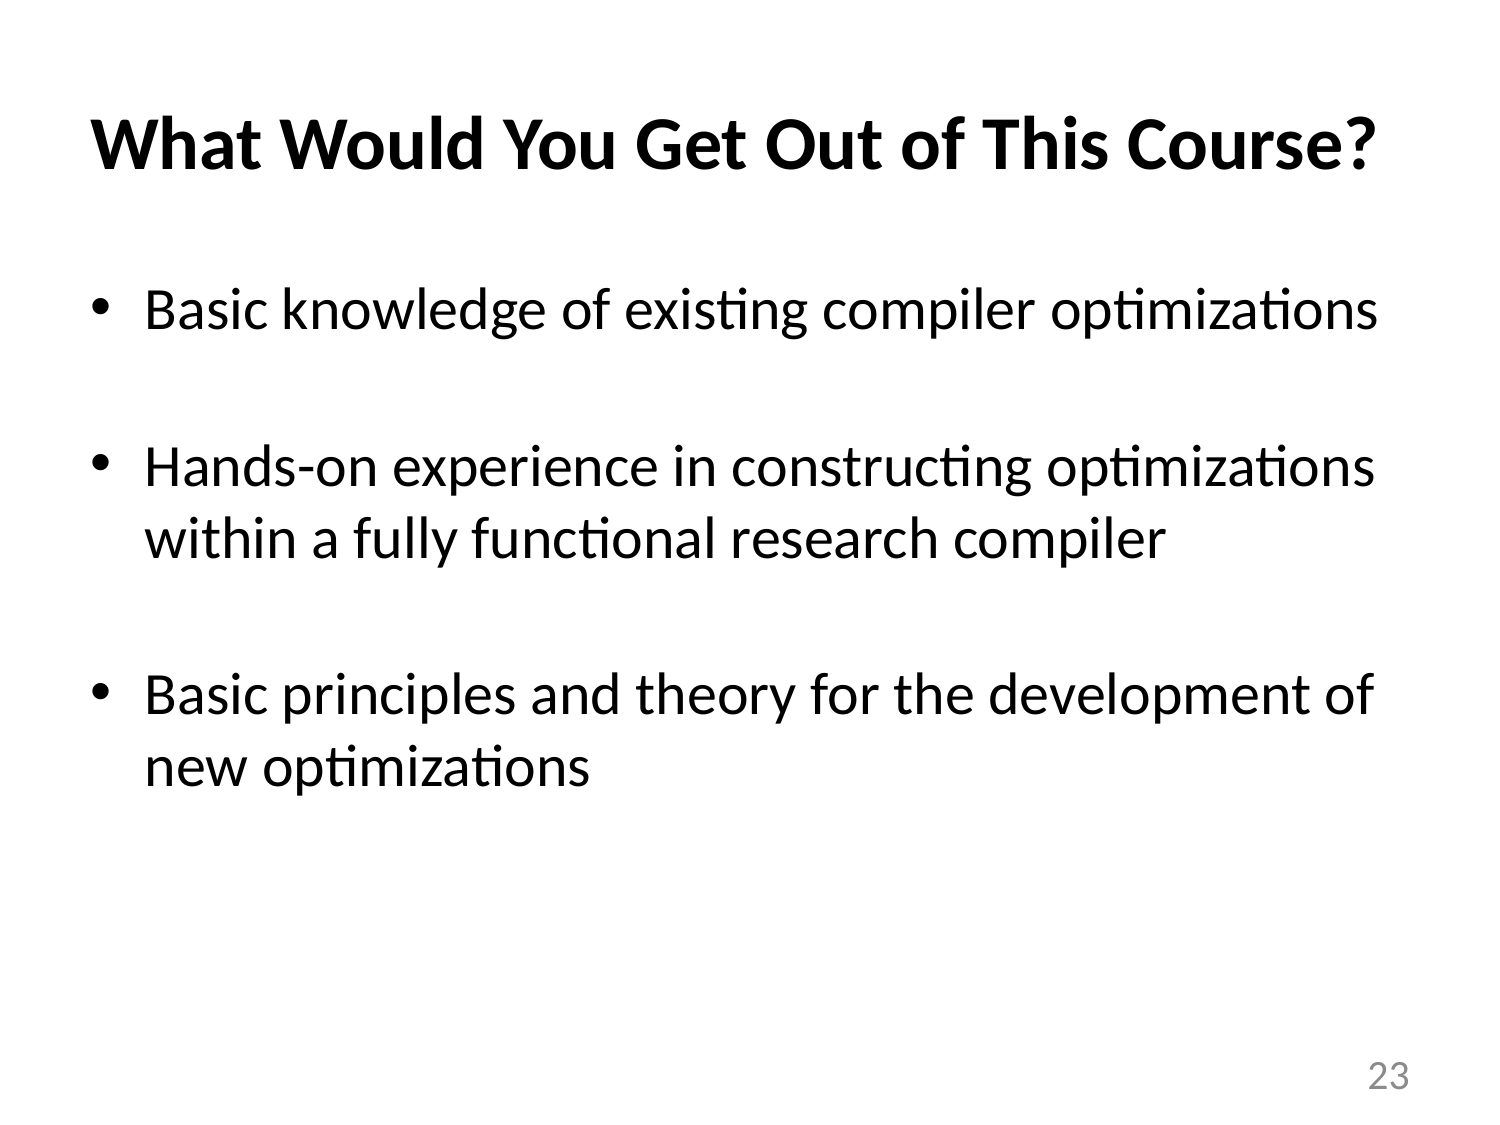

# What Would You Get Out of This Course?
Basic knowledge of existing compiler optimizations
Hands-on experience in constructing optimizations within a fully functional research compiler
Basic principles and theory for the development of new optimizations

23